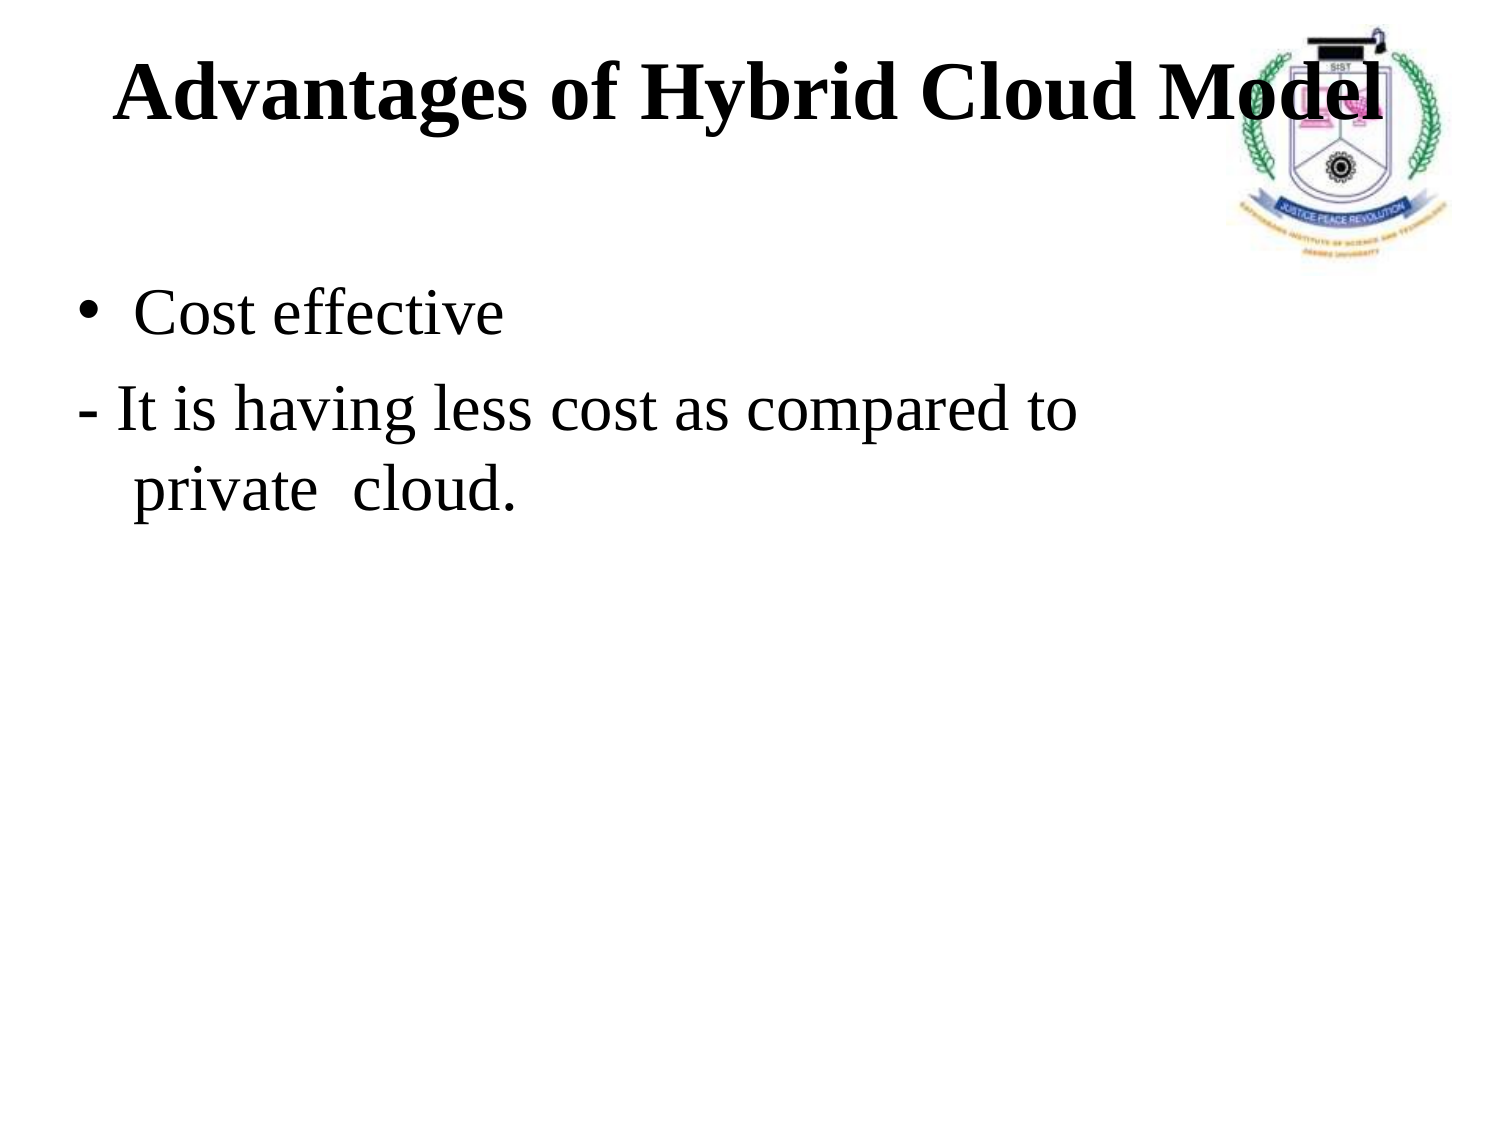

# Advantages of Hybrid Cloud Model
Cost effective
- It is having less cost as compared to private  cloud.